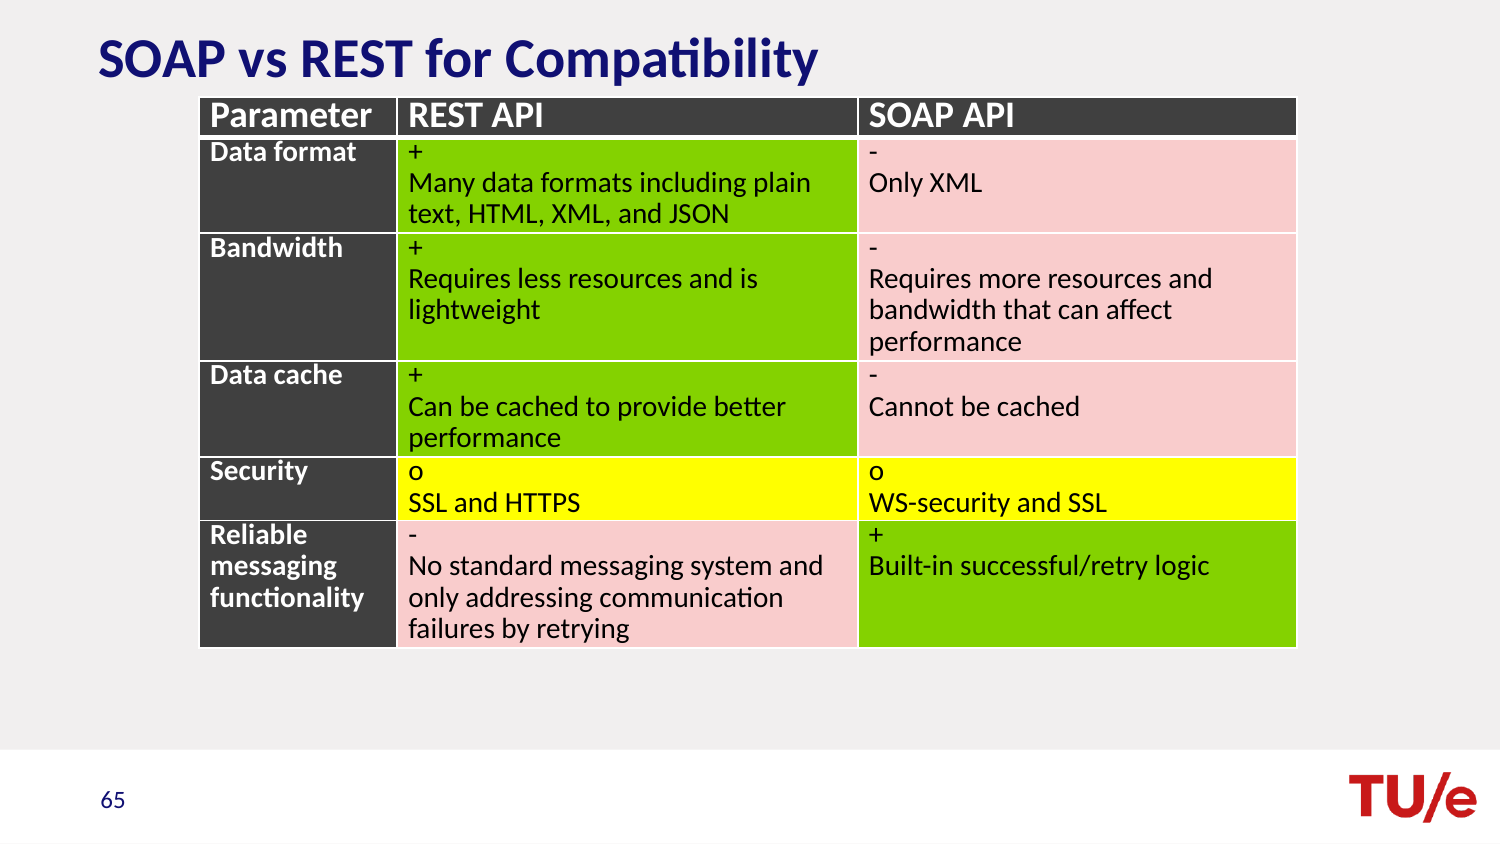

# SOAP vs REST for Compatibility
| Parameter | REST API | SOAP API |
| --- | --- | --- |
| Data format | + Many data formats including plain text, HTML, XML, and JSON | - Only XML |
| Bandwidth | + Requires less resources and is lightweight | - Requires more resources and bandwidth that can affect performance |
| Data cache | + Can be cached to provide better performance | - Cannot be cached |
| Security | o SSL and HTTPS | o WS-security and SSL |
| Reliable messaging functionality | - No standard messaging system and only addressing communication failures by retrying | + Built-in successful/retry logic |
65